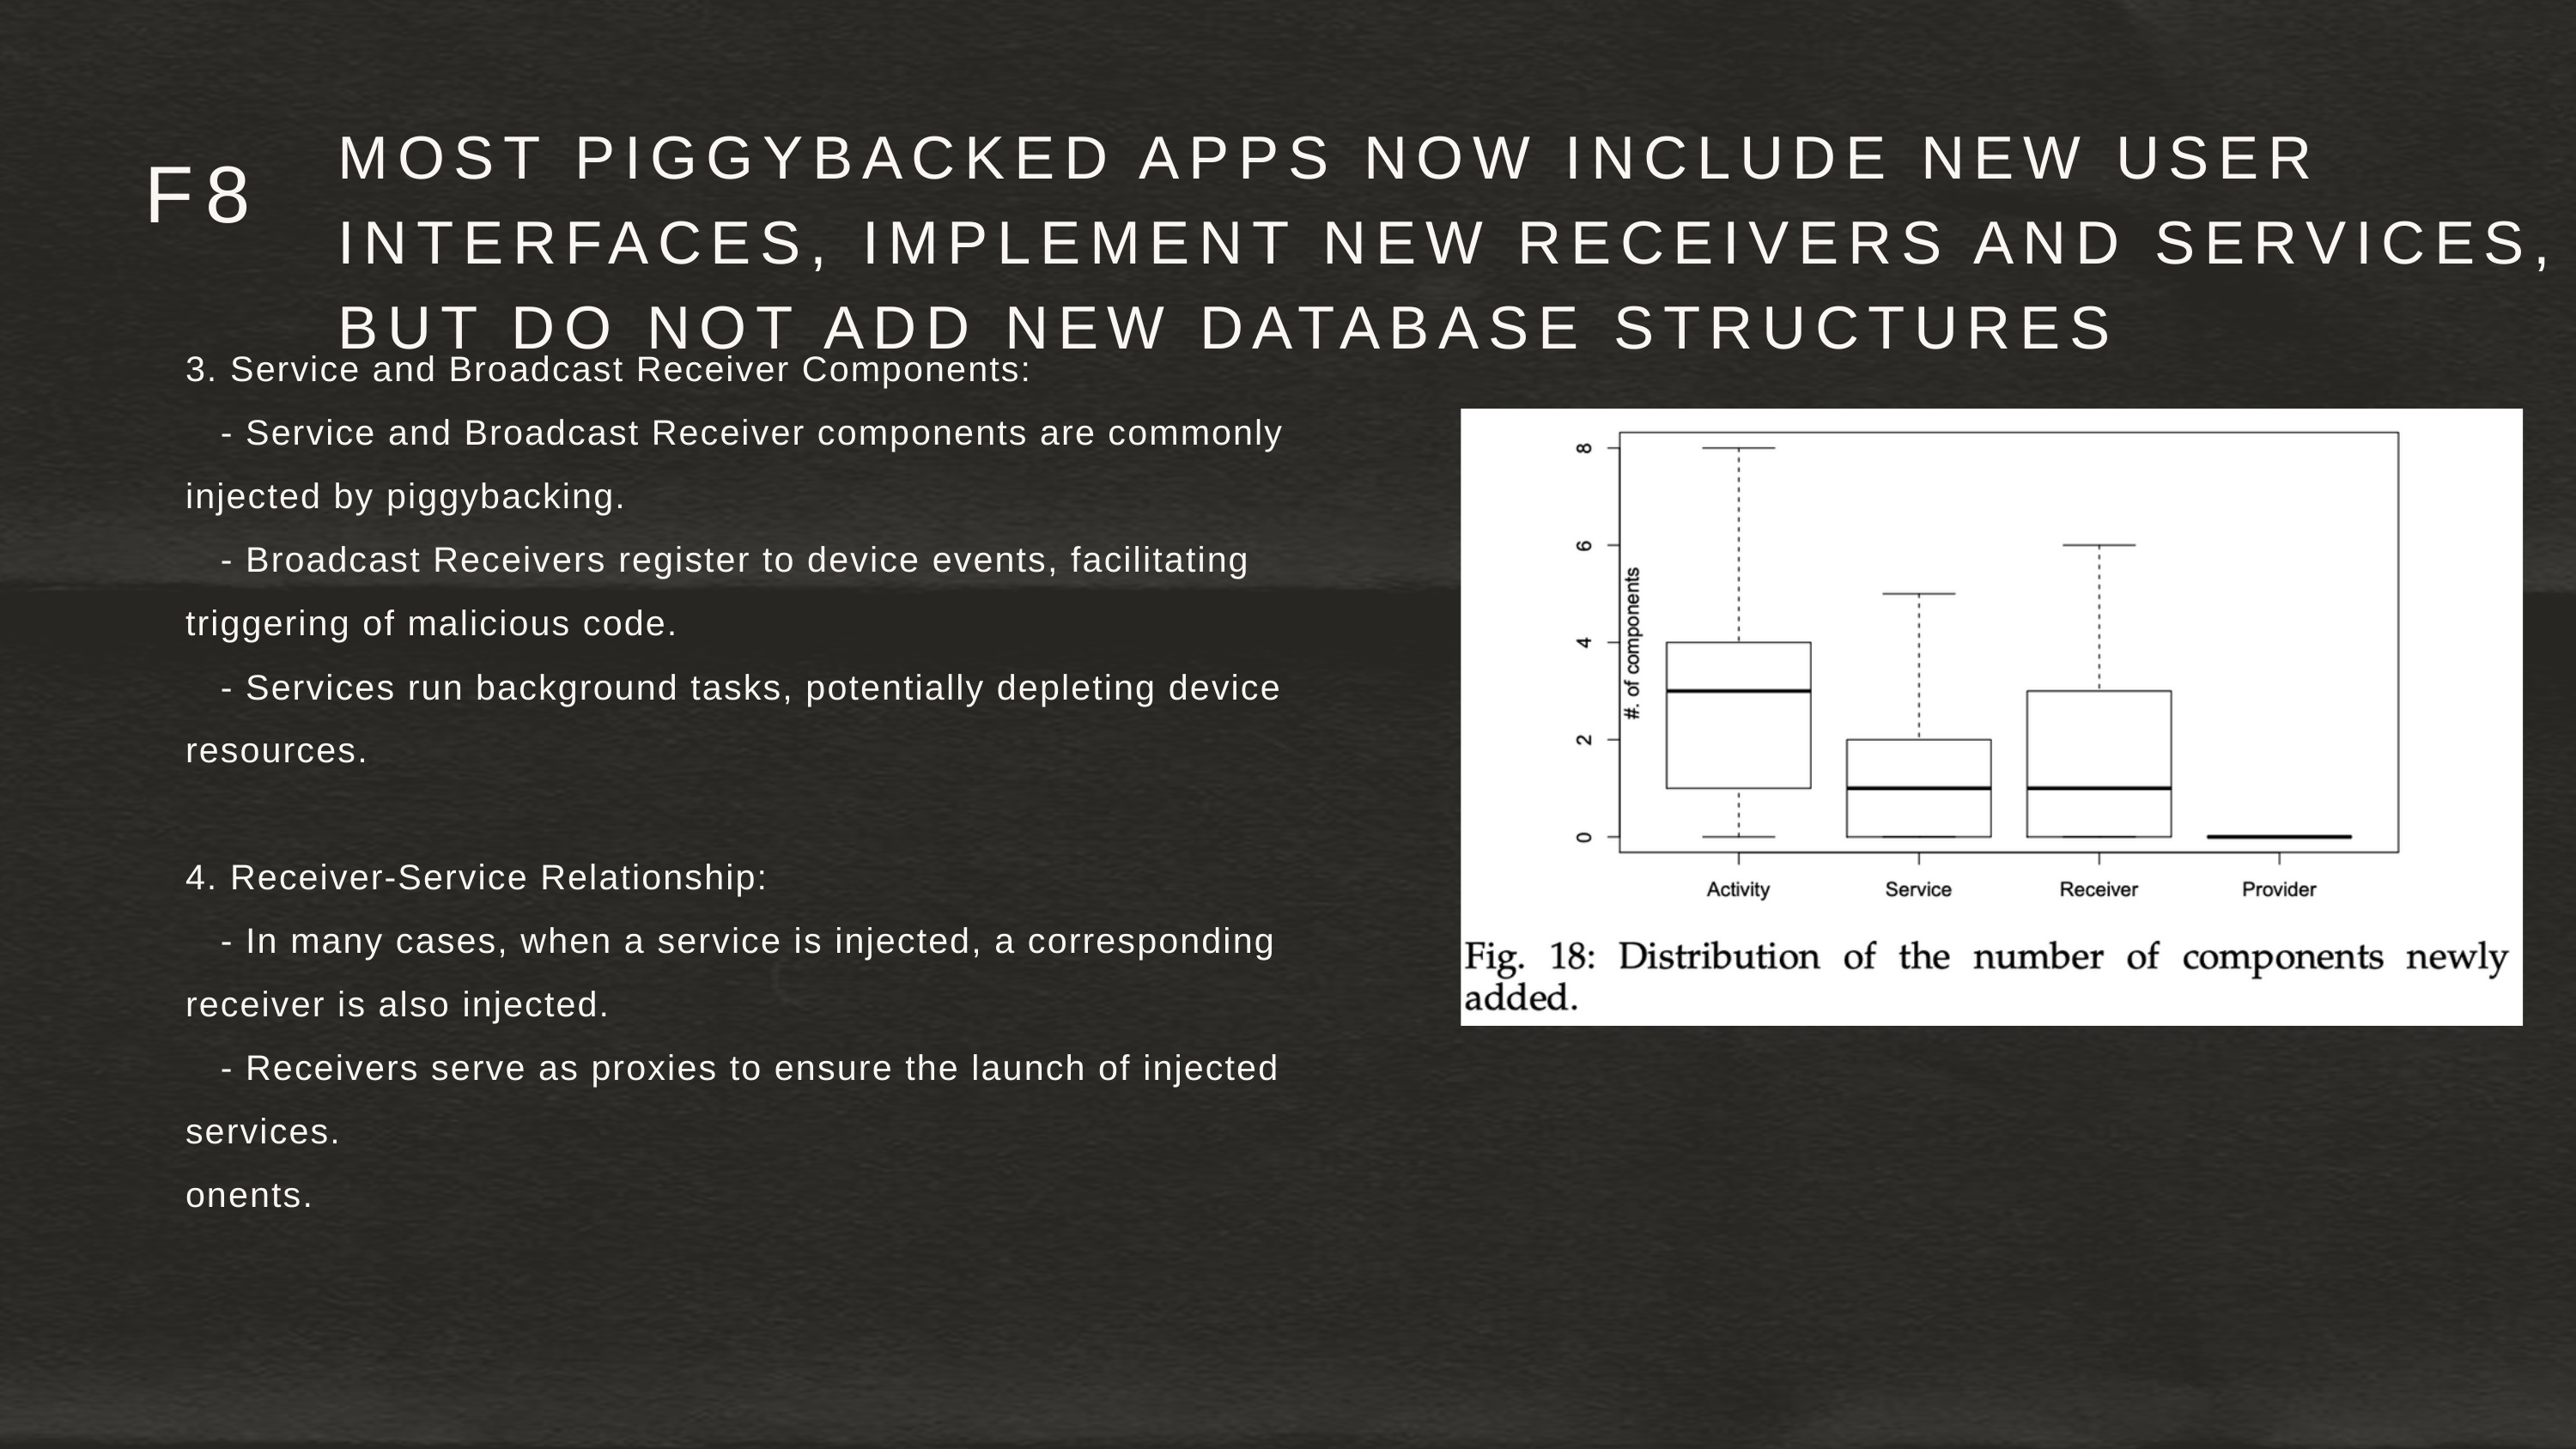

MOST PIGGYBACKED APPS NOW INCLUDE NEW USER INTERFACES, IMPLEMENT NEW RECEIVERS AND SERVICES, BUT DO NOT ADD NEW DATABASE STRUCTURES
F8
3. Service and Broadcast Receiver Components:
   - Service and Broadcast Receiver components are commonly injected by piggybacking.
   - Broadcast Receivers register to device events, facilitating triggering of malicious code.
   - Services run background tasks, potentially depleting device resources.

4. Receiver-Service Relationship:
   - In many cases, when a service is injected, a corresponding receiver is also injected.
   - Receivers serve as proxies to ensure the launch of injected services.
onents.